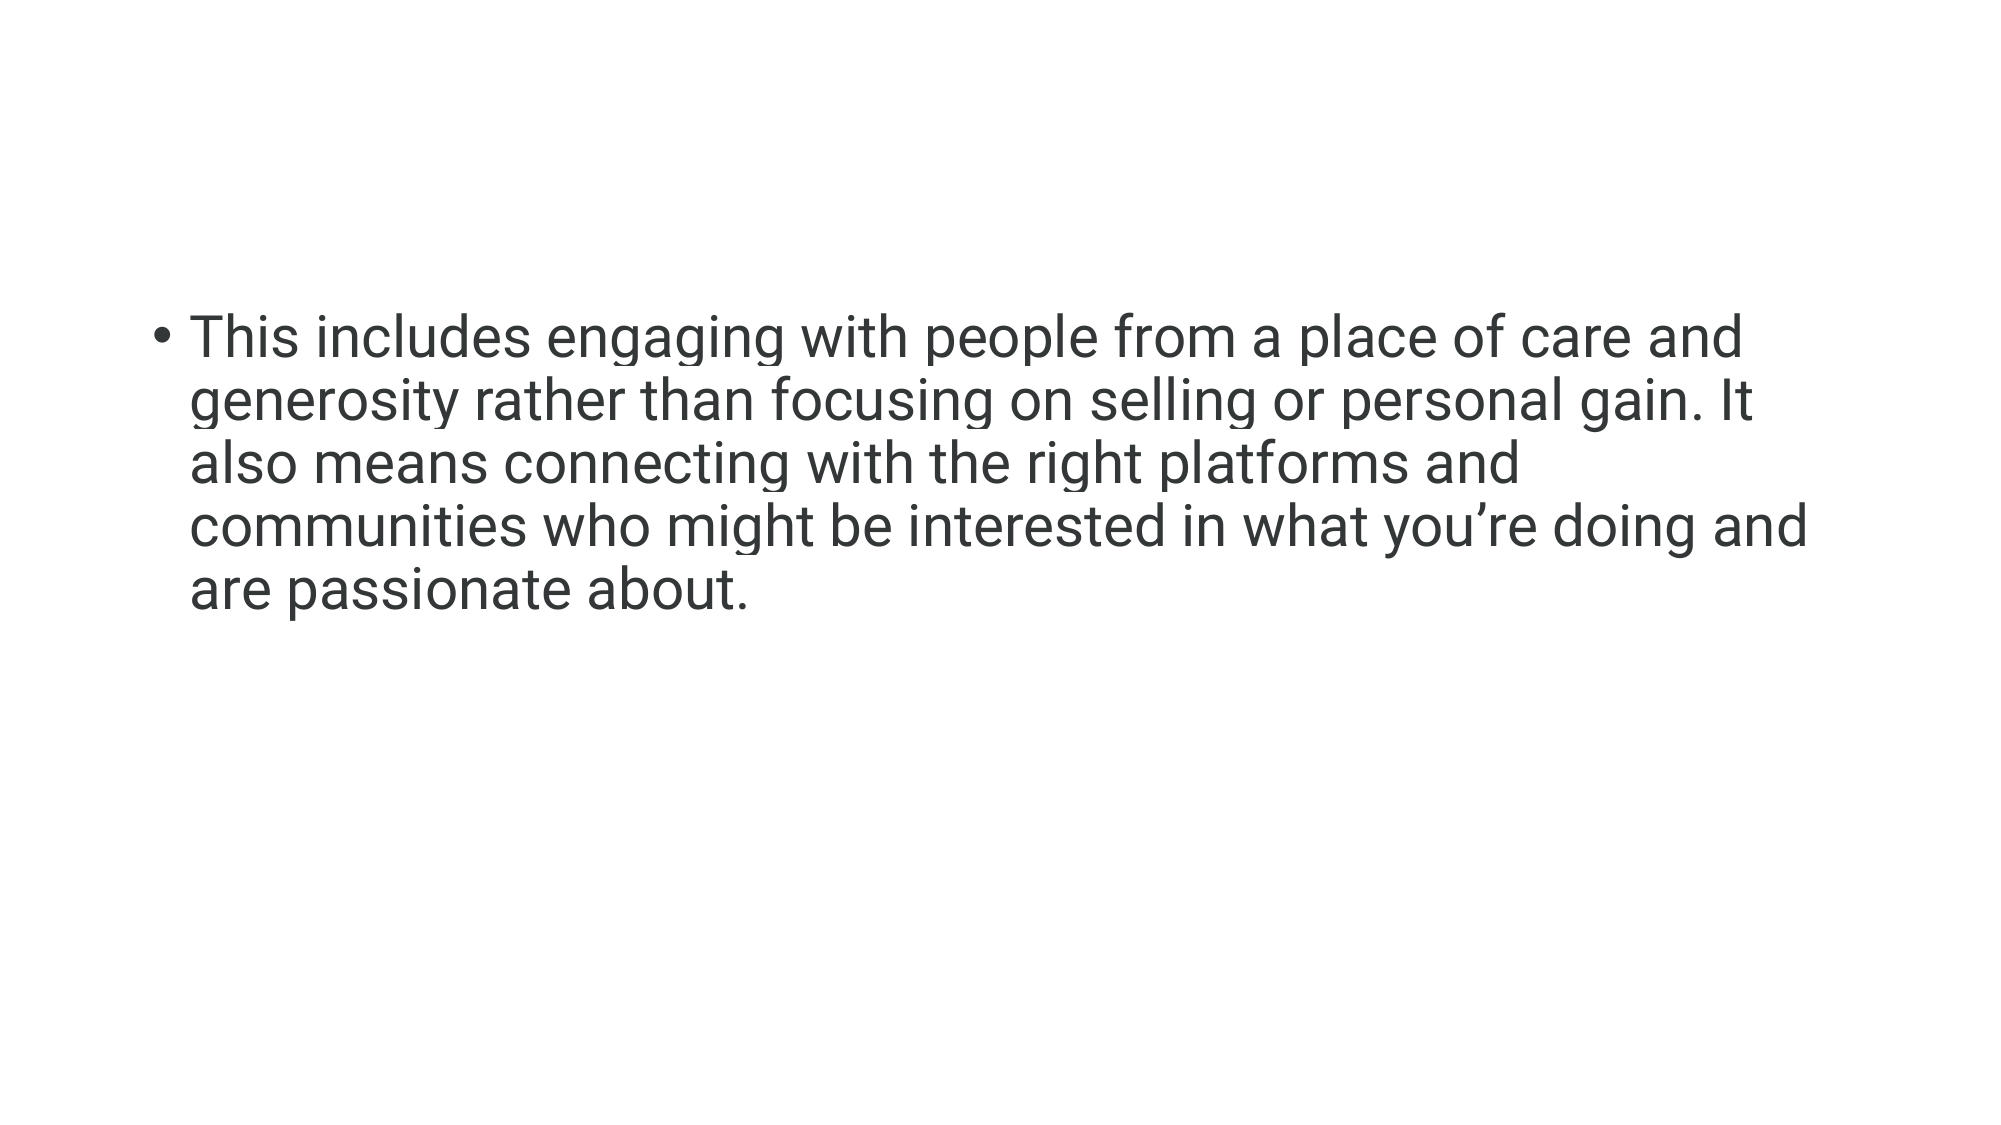

#
This includes engaging with people from a place of care and generosity rather than focusing on selling or personal gain. It also means connecting with the right platforms and communities who might be interested in what you’re doing and are passionate about.